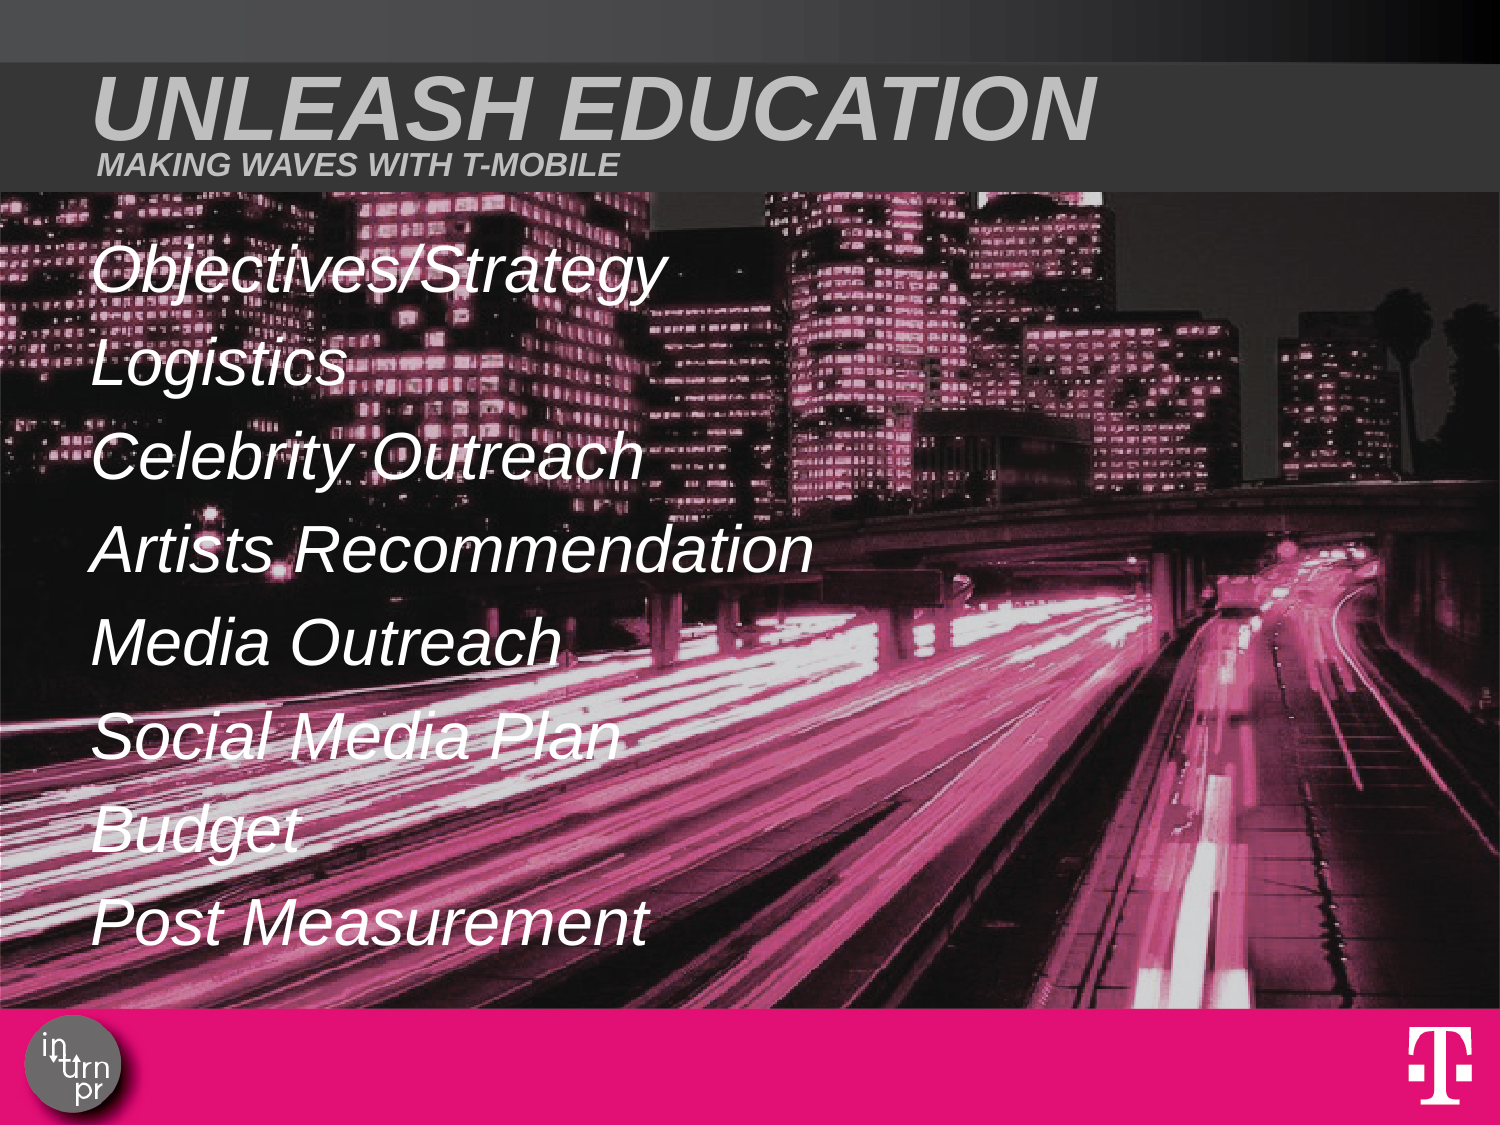

# UNLEASH EDUCATION
MAKING WAVES WITH T-MOBILE
Objectives/Strategy
Logistics
Celebrity Outreach
Artists Recommendation
Media Outreach
Social Media Plan
Budget
Post Measurement